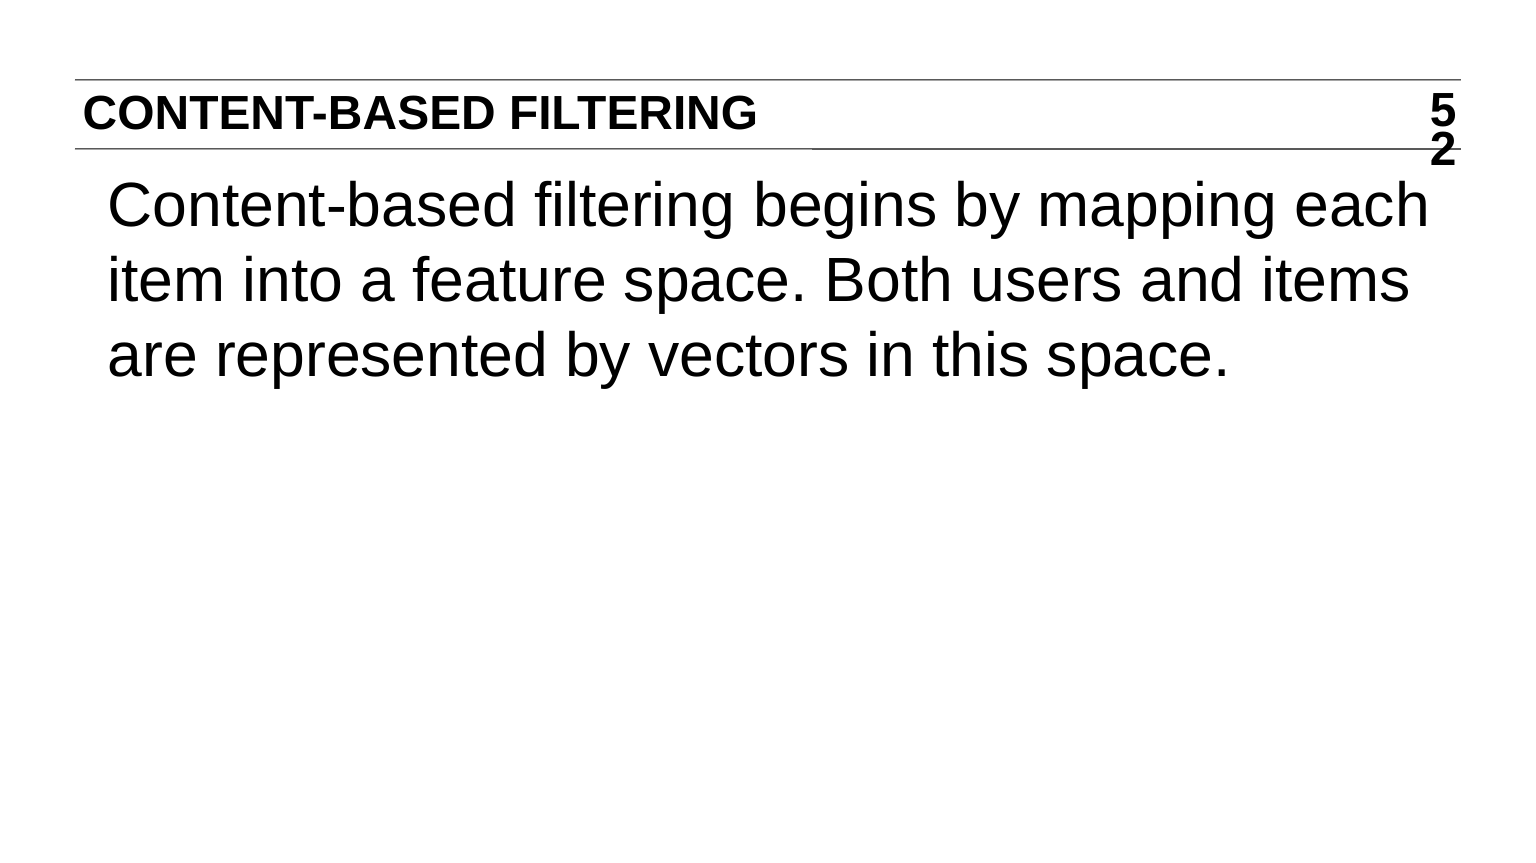

Content-based filtering
52
Content-based filtering begins by mapping each item into a feature space. Both users and items are represented by vectors in this space.